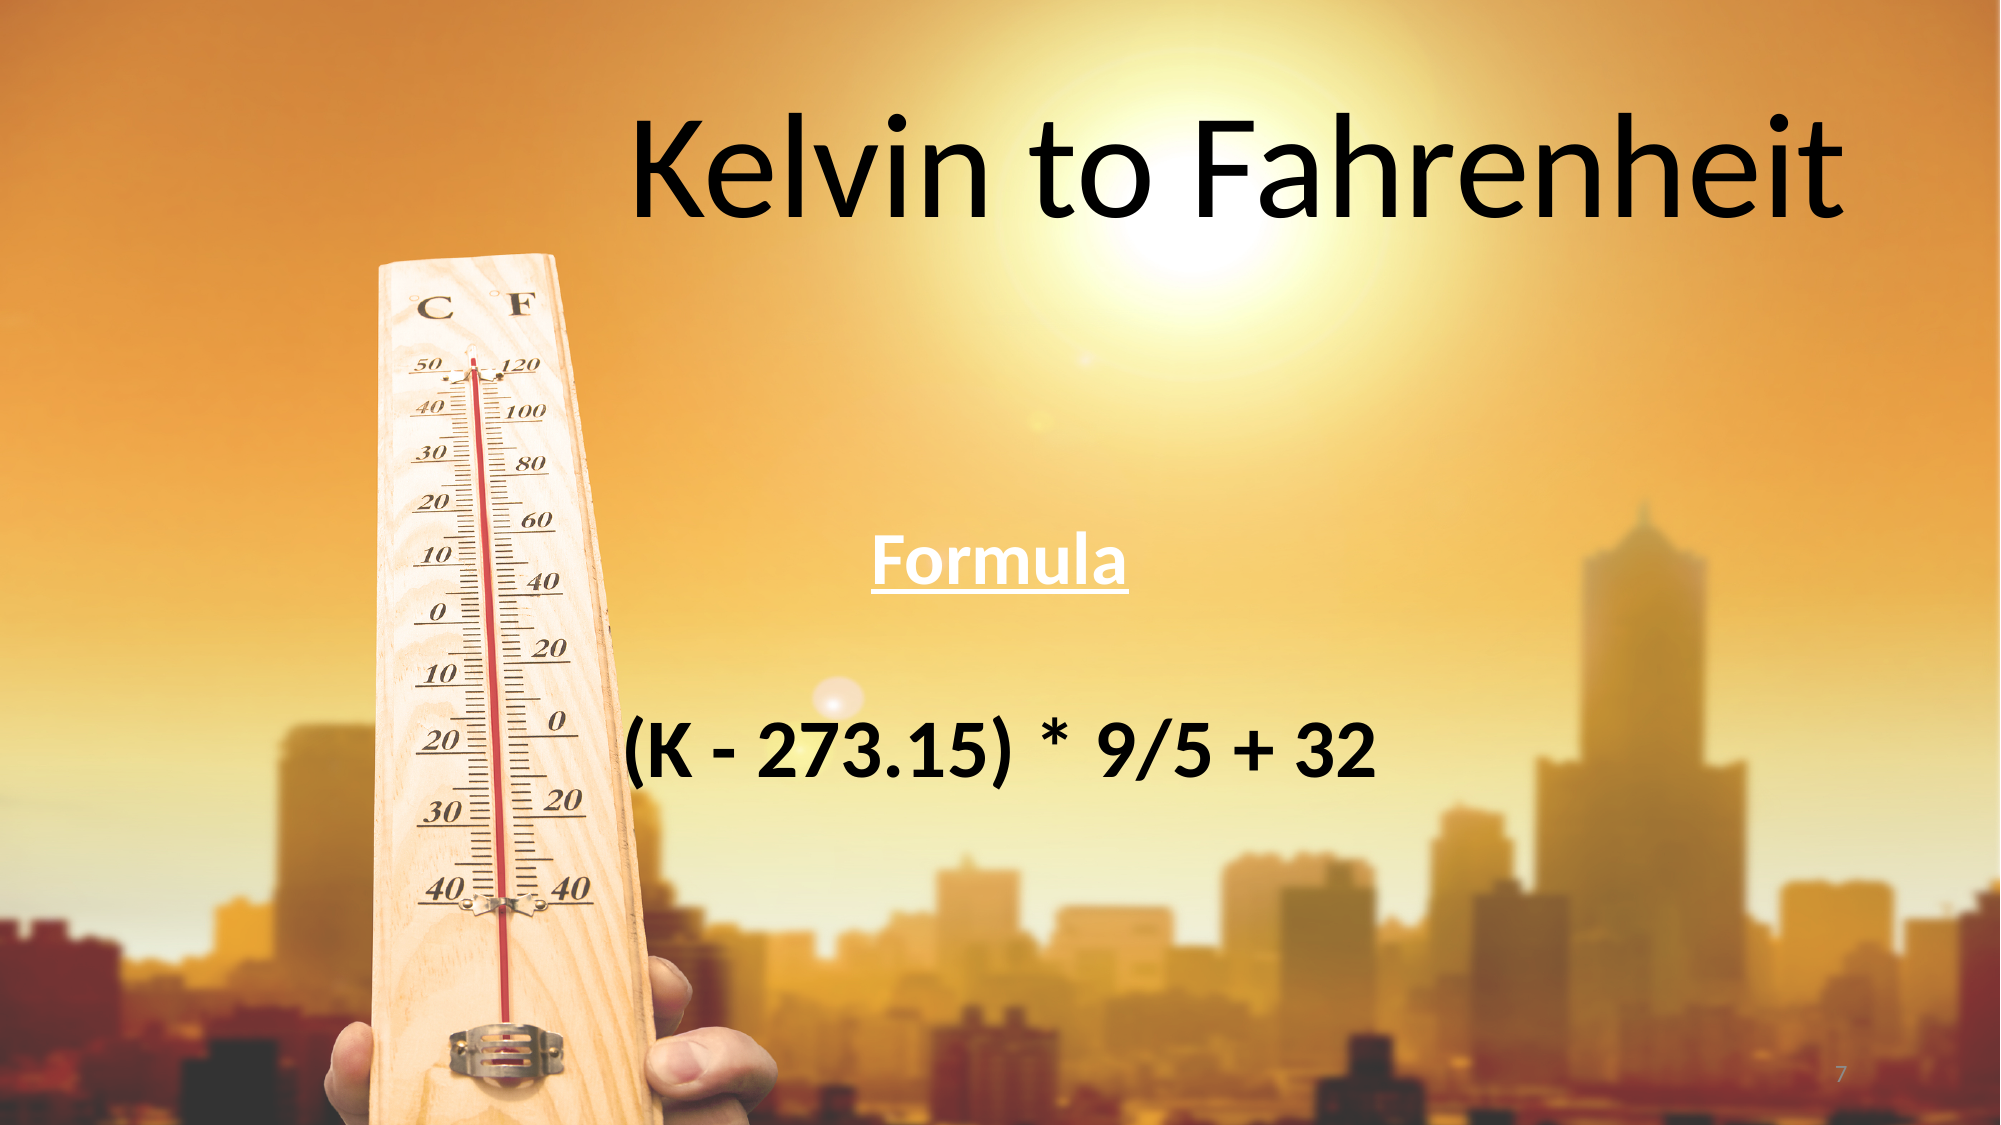

# Kelvin to Fahrenheit

Formula

(K - 273.15) * 9/5 + 32
7